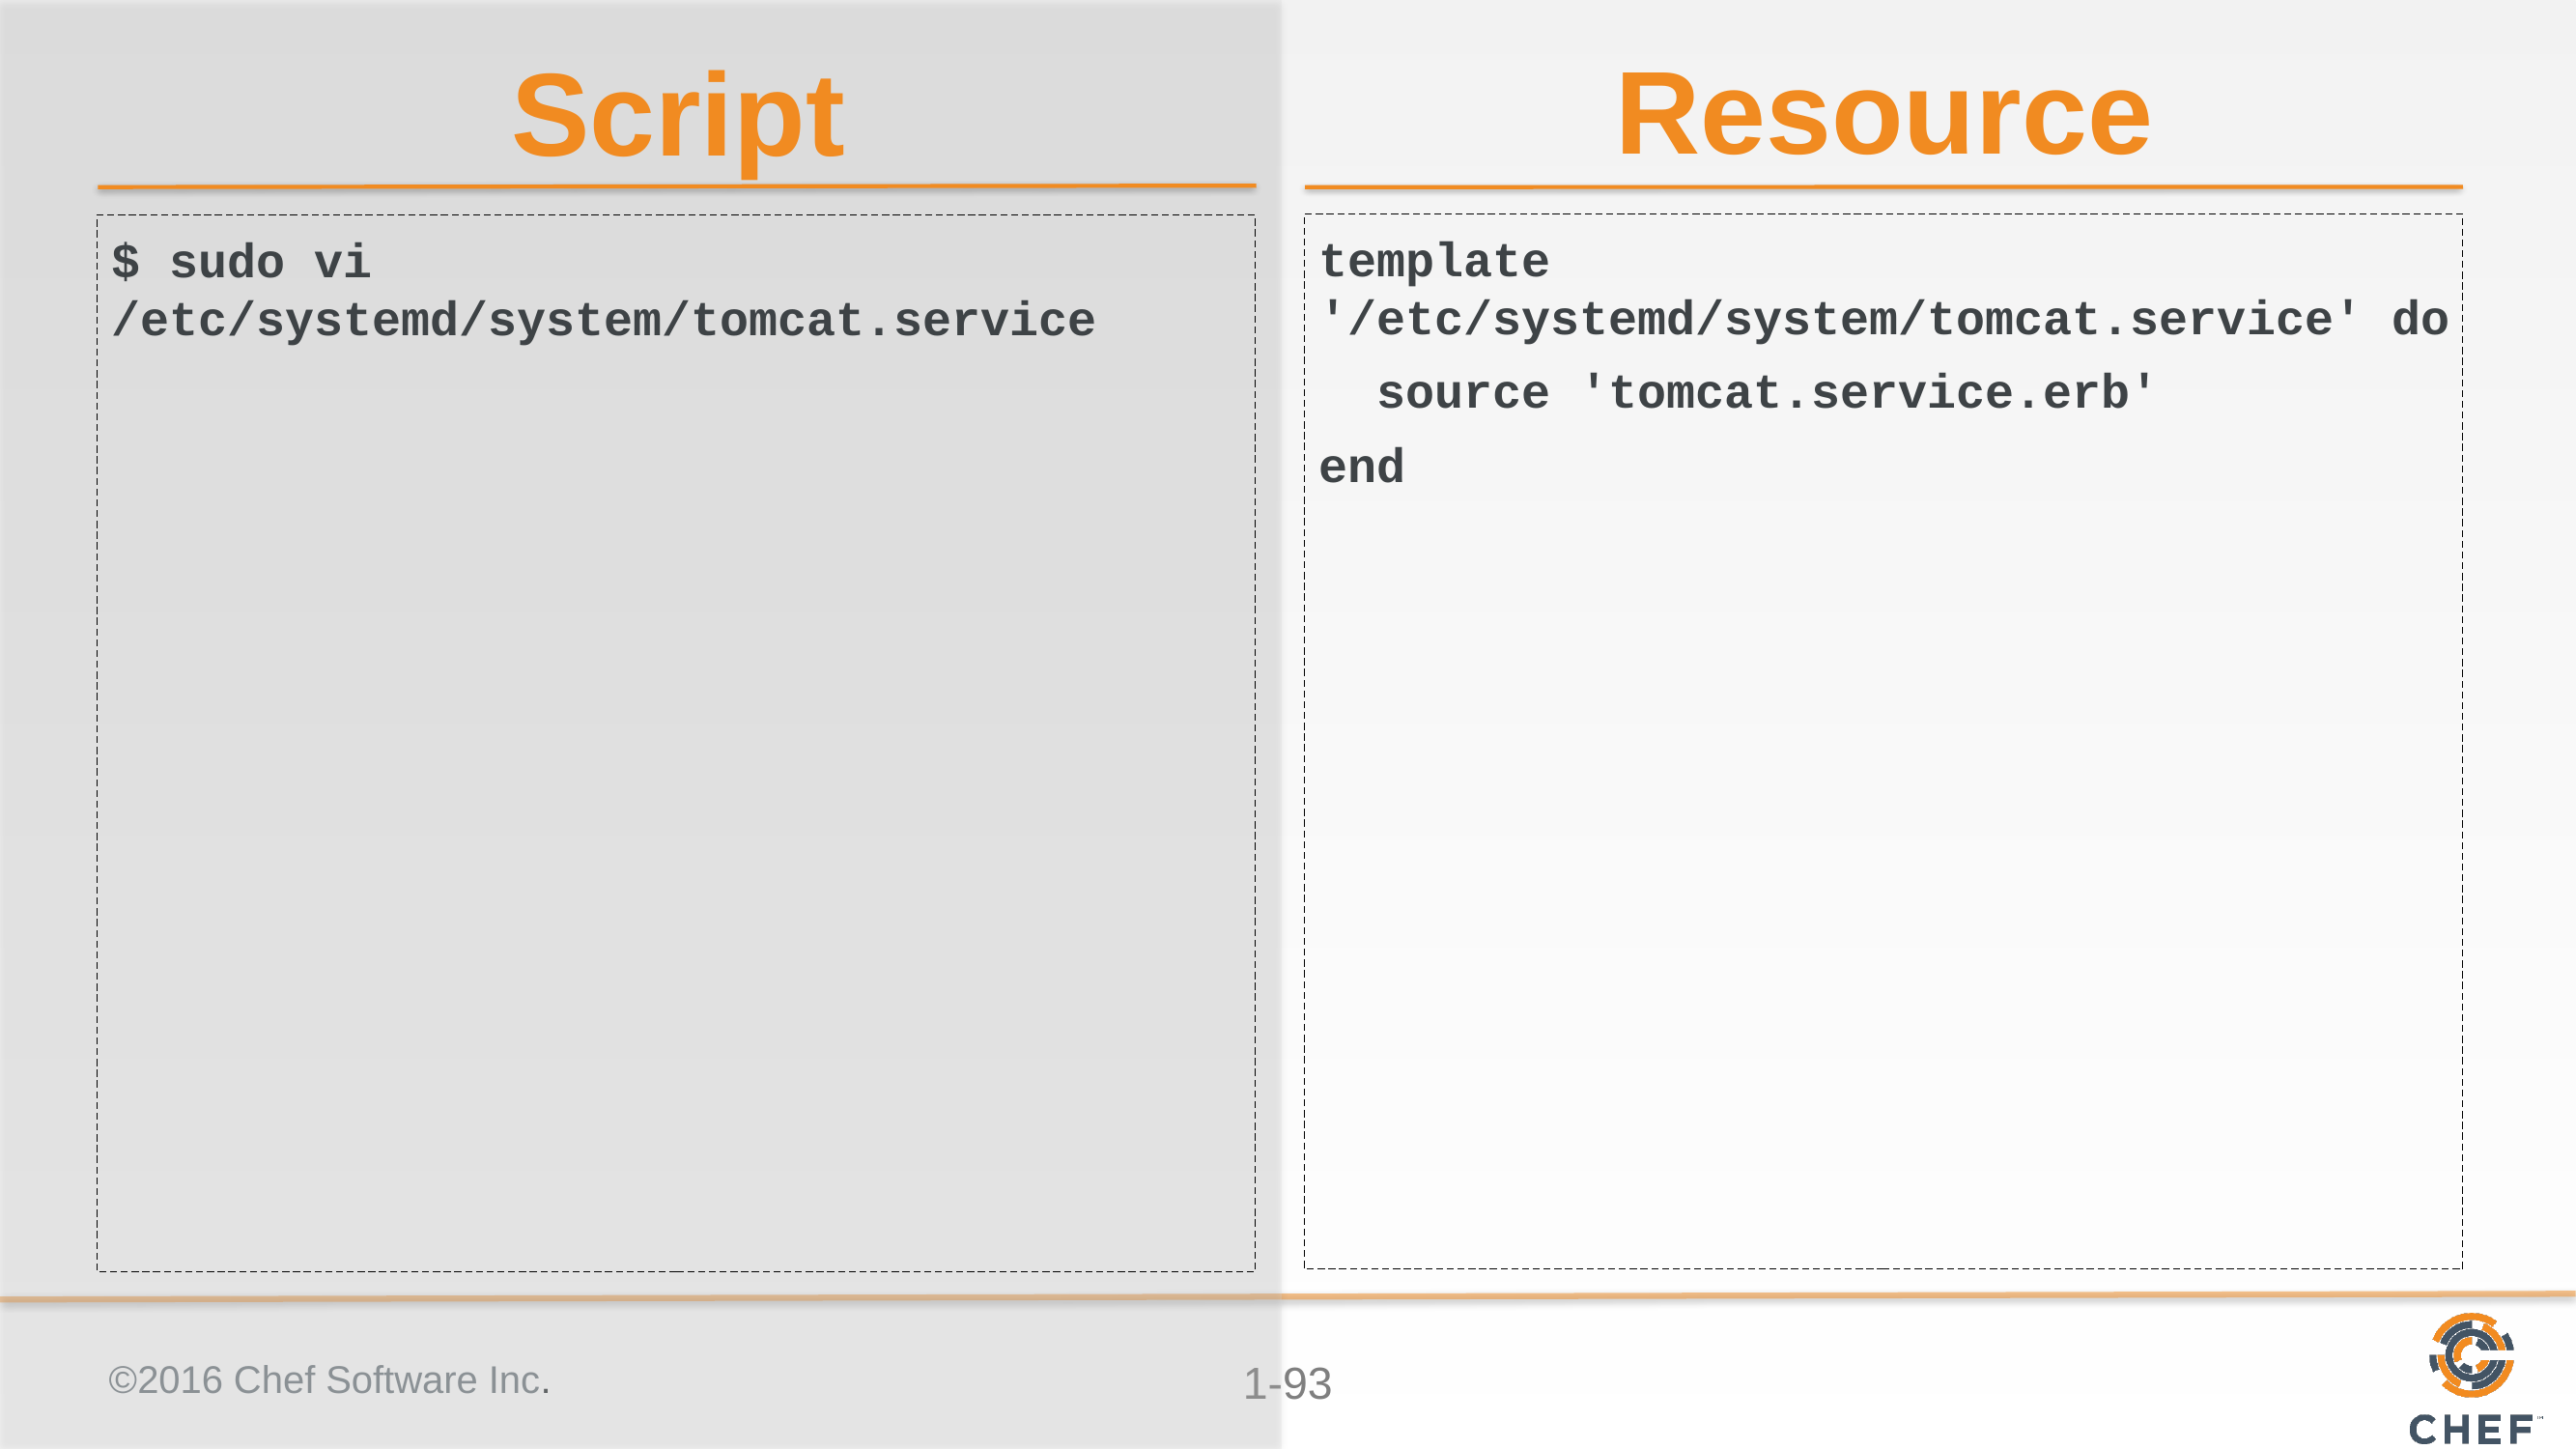

Resource
Script
template '/etc/systemd/system/tomcat.service' do
  source 'tomcat.service.erb'
end
$ sudo vi /etc/systemd/system/tomcat.service